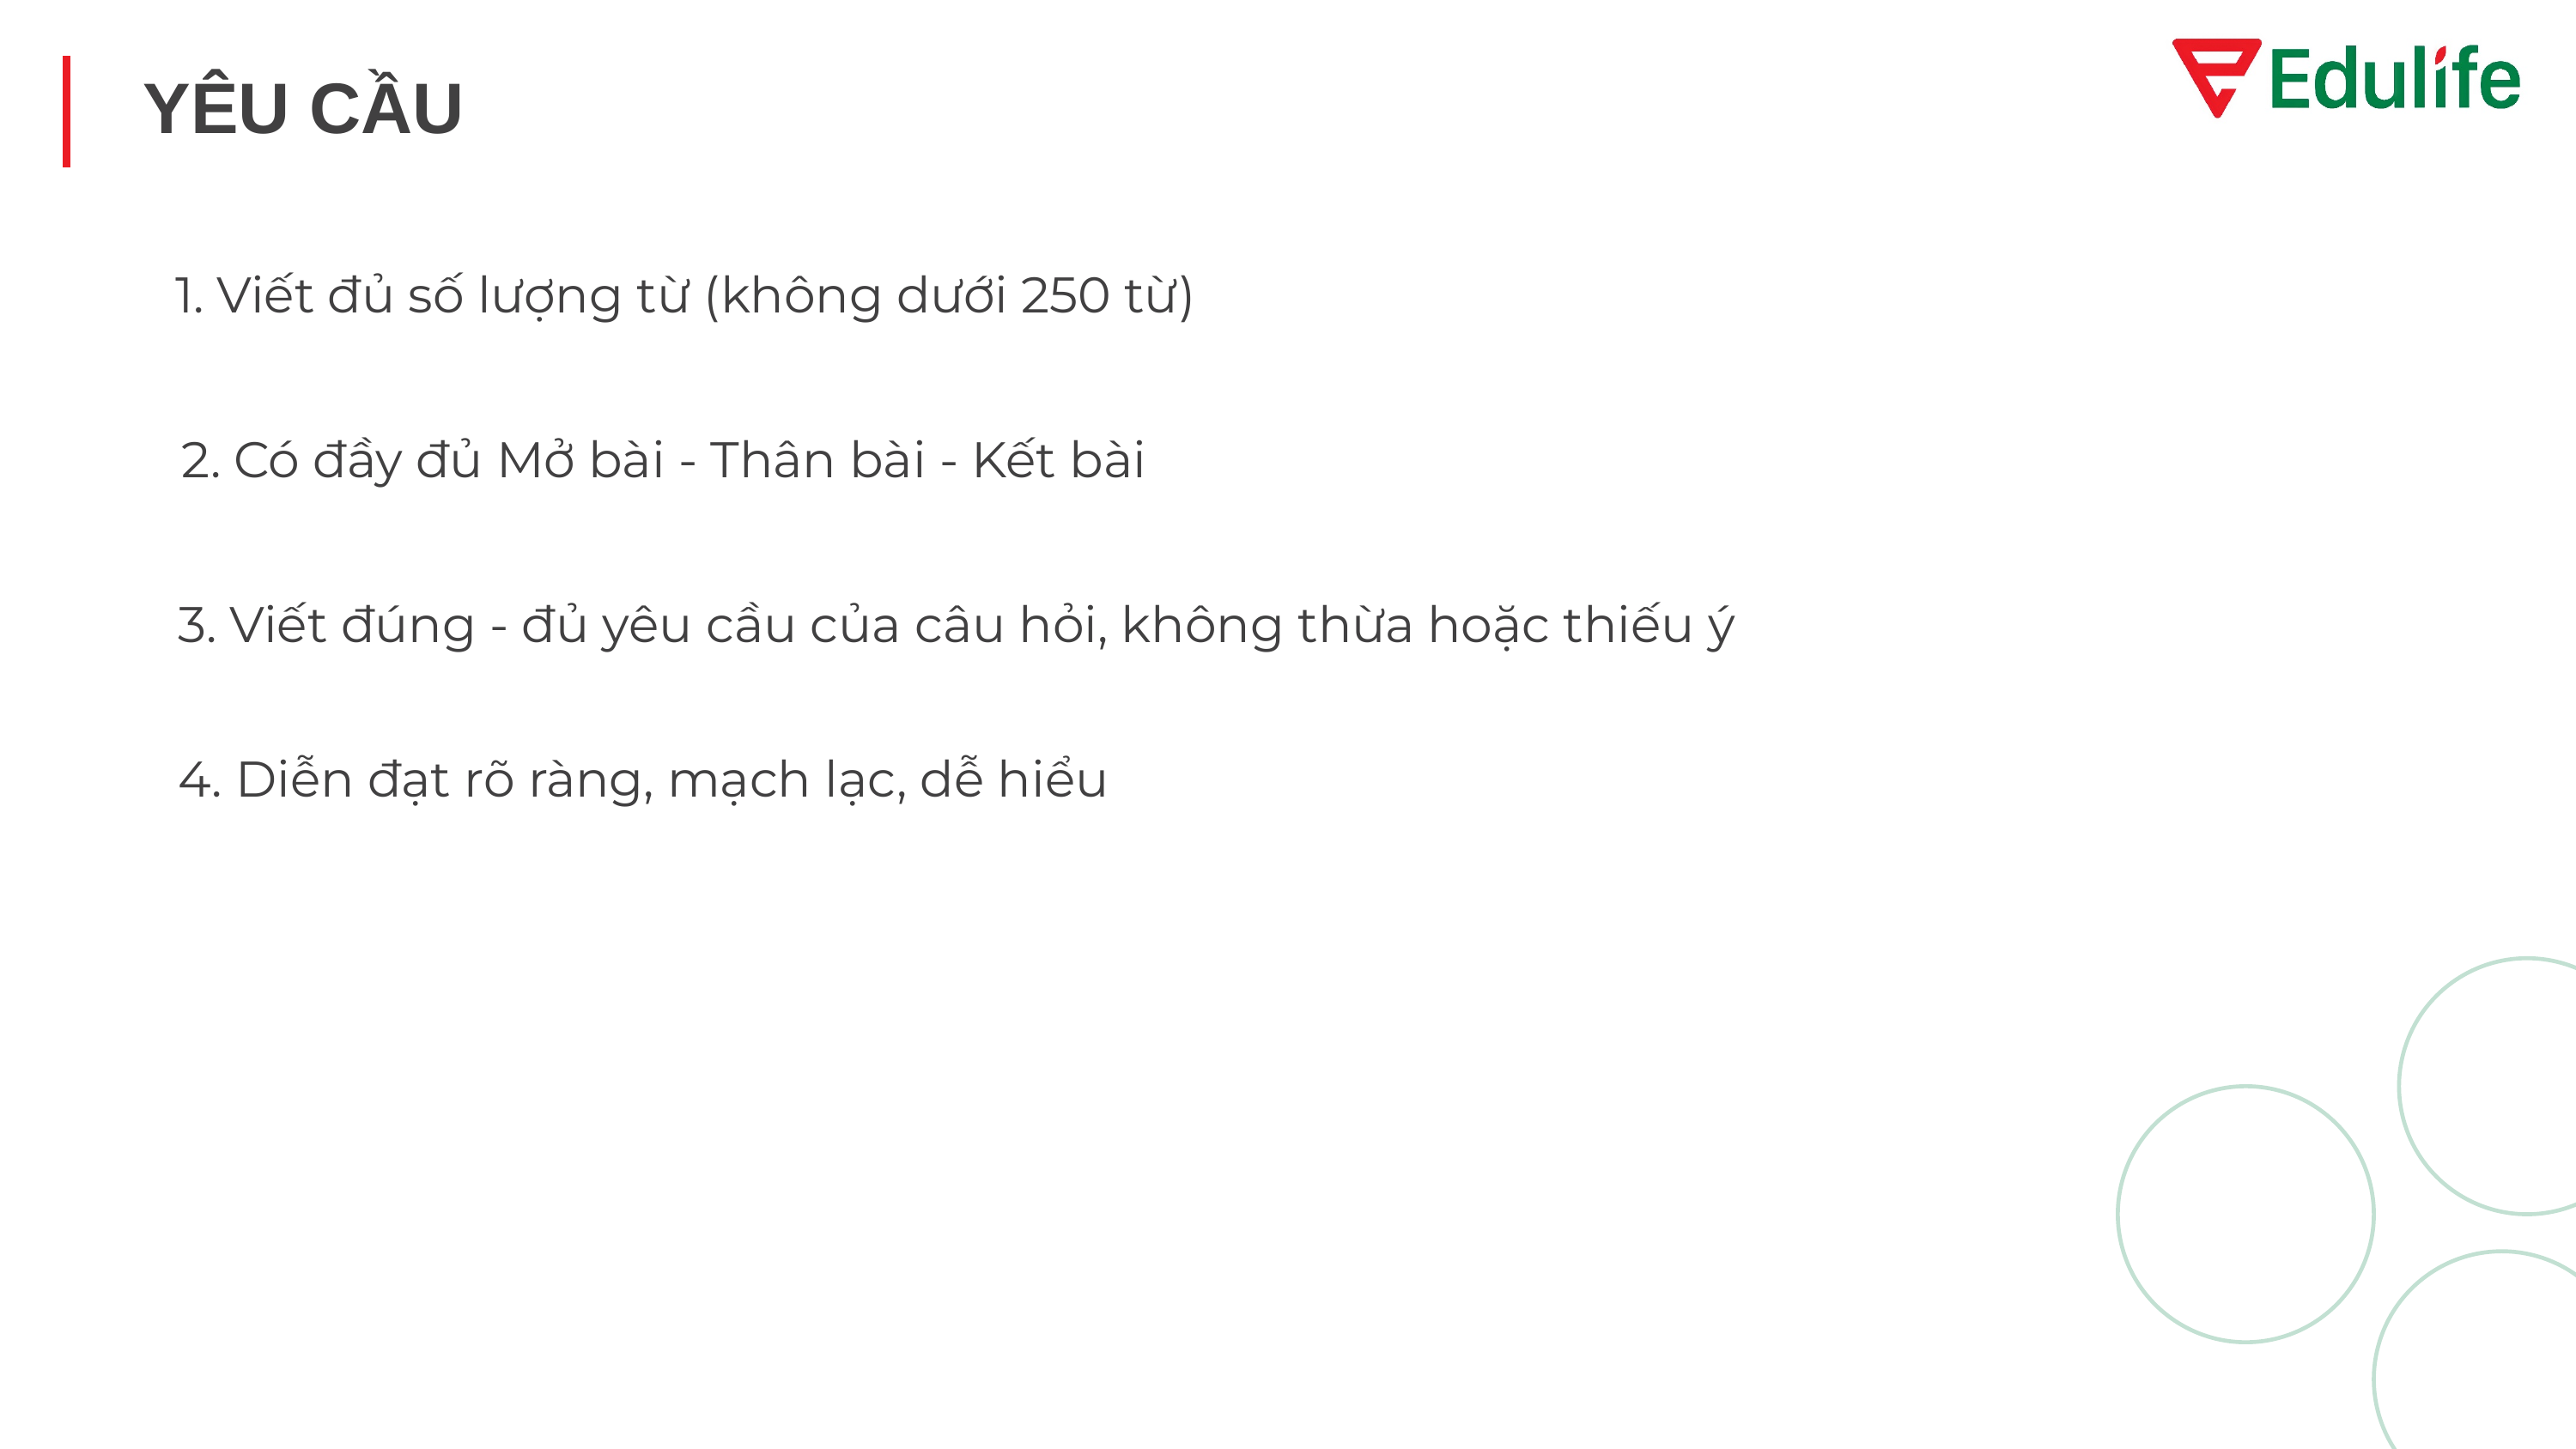

YÊU CẦU
1. Viết đủ số lượng từ (không dưới 250 từ)
2. Có đầy đủ Mở bài - Thân bài - Kết bài
3. Viết đúng - đủ yêu cầu của câu hỏi, không thừa hoặc thiếu ý
4. Diễn đạt rõ ràng, mạch lạc, dễ hiểu